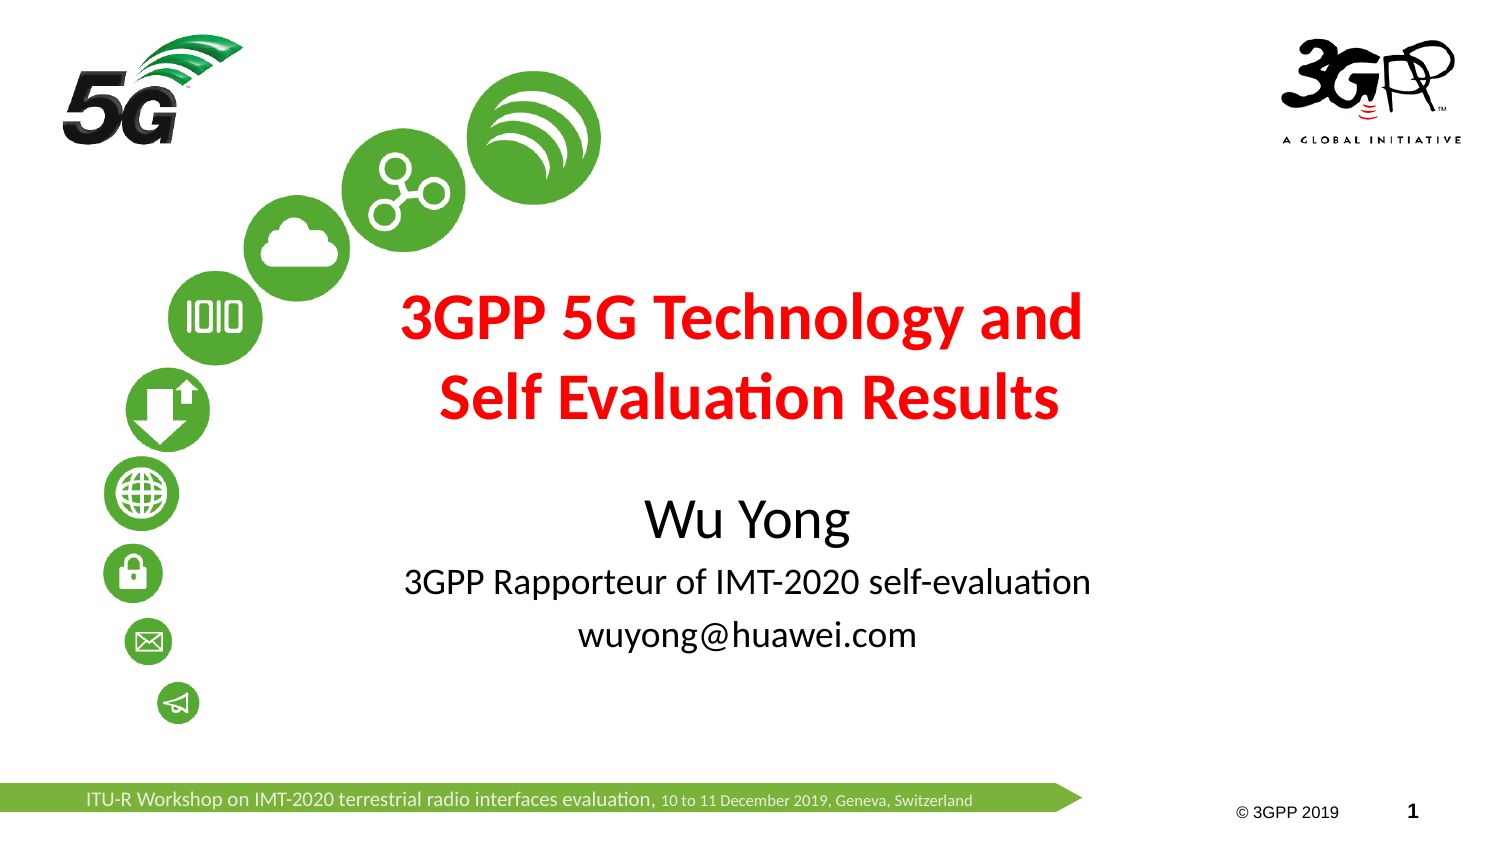

# 3GPP 5G Technology and Self Evaluation Results
Wu Yong
3GPP Rapporteur of IMT-2020 self-evaluation
wuyong@huawei.com